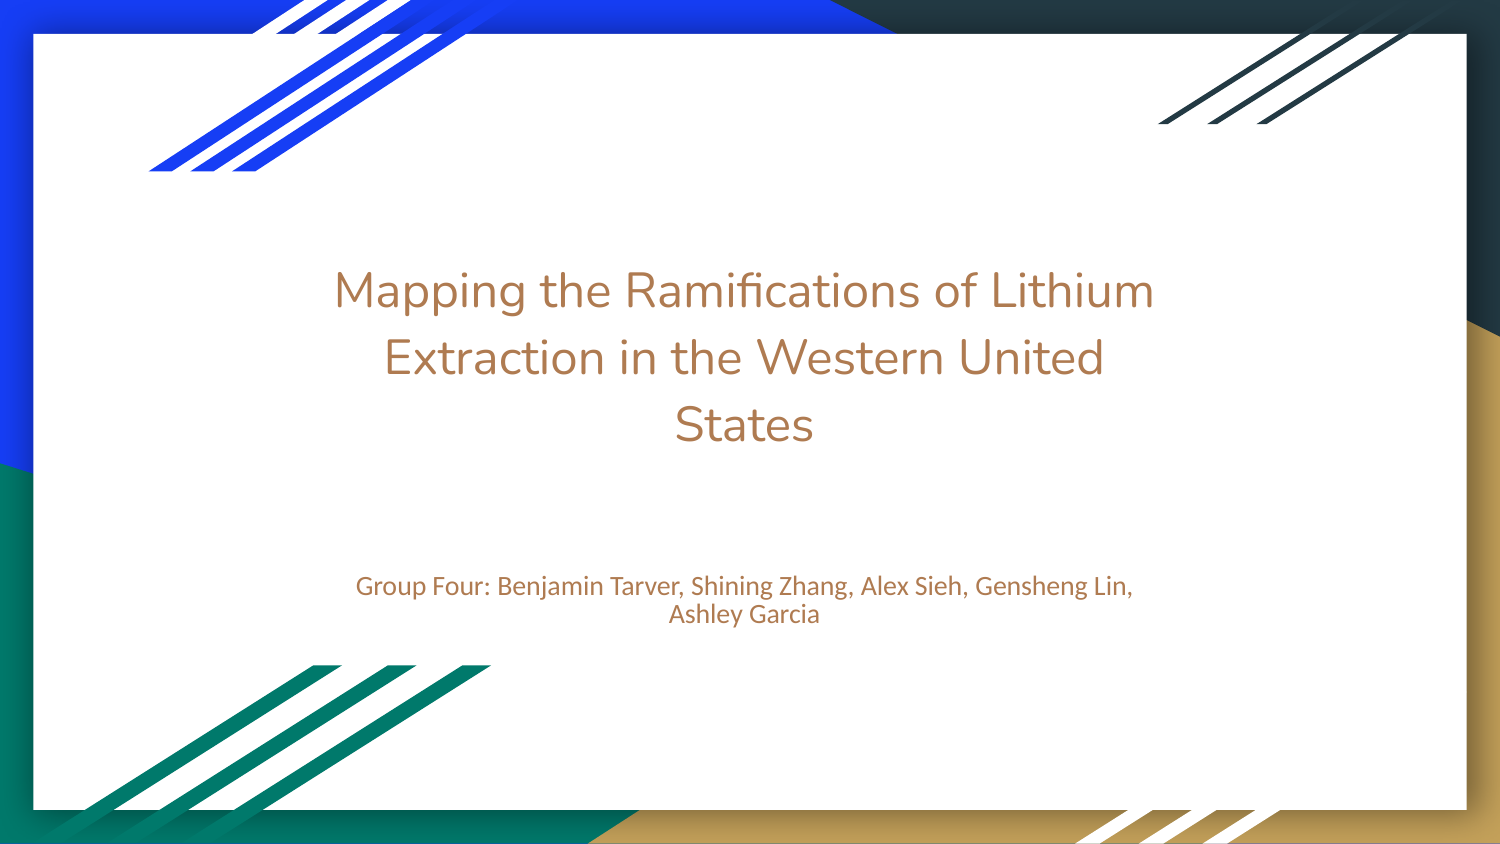

# Mapping the Ramifications of Lithium Extraction in the Western United States
Group Four: Benjamin Tarver, Shining Zhang, Alex Sieh, Gensheng Lin, Ashley Garcia